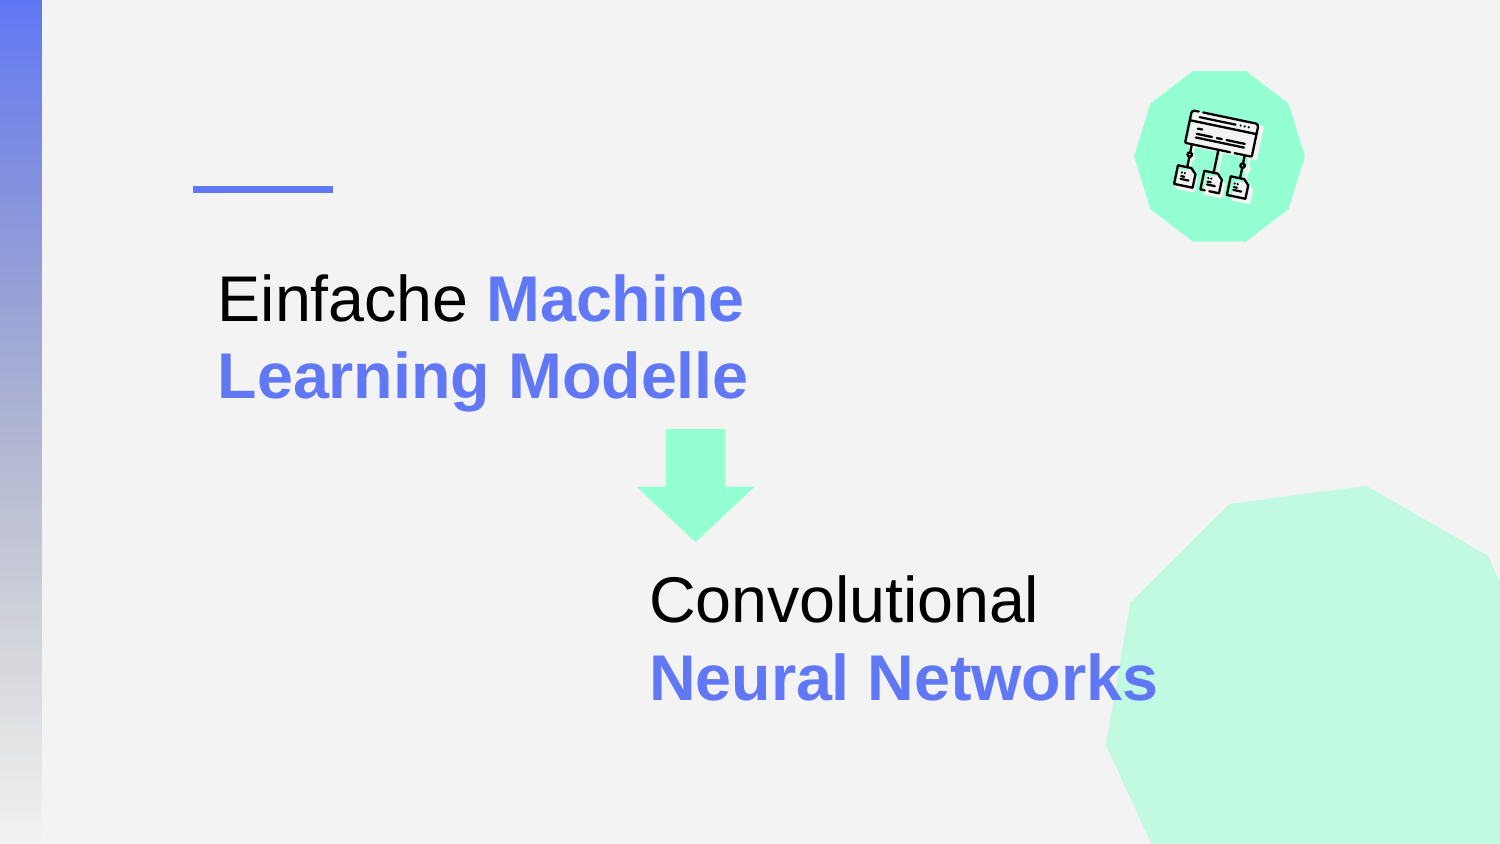

Einfache Machine Learning Modelle

Convolutional Neural Networks